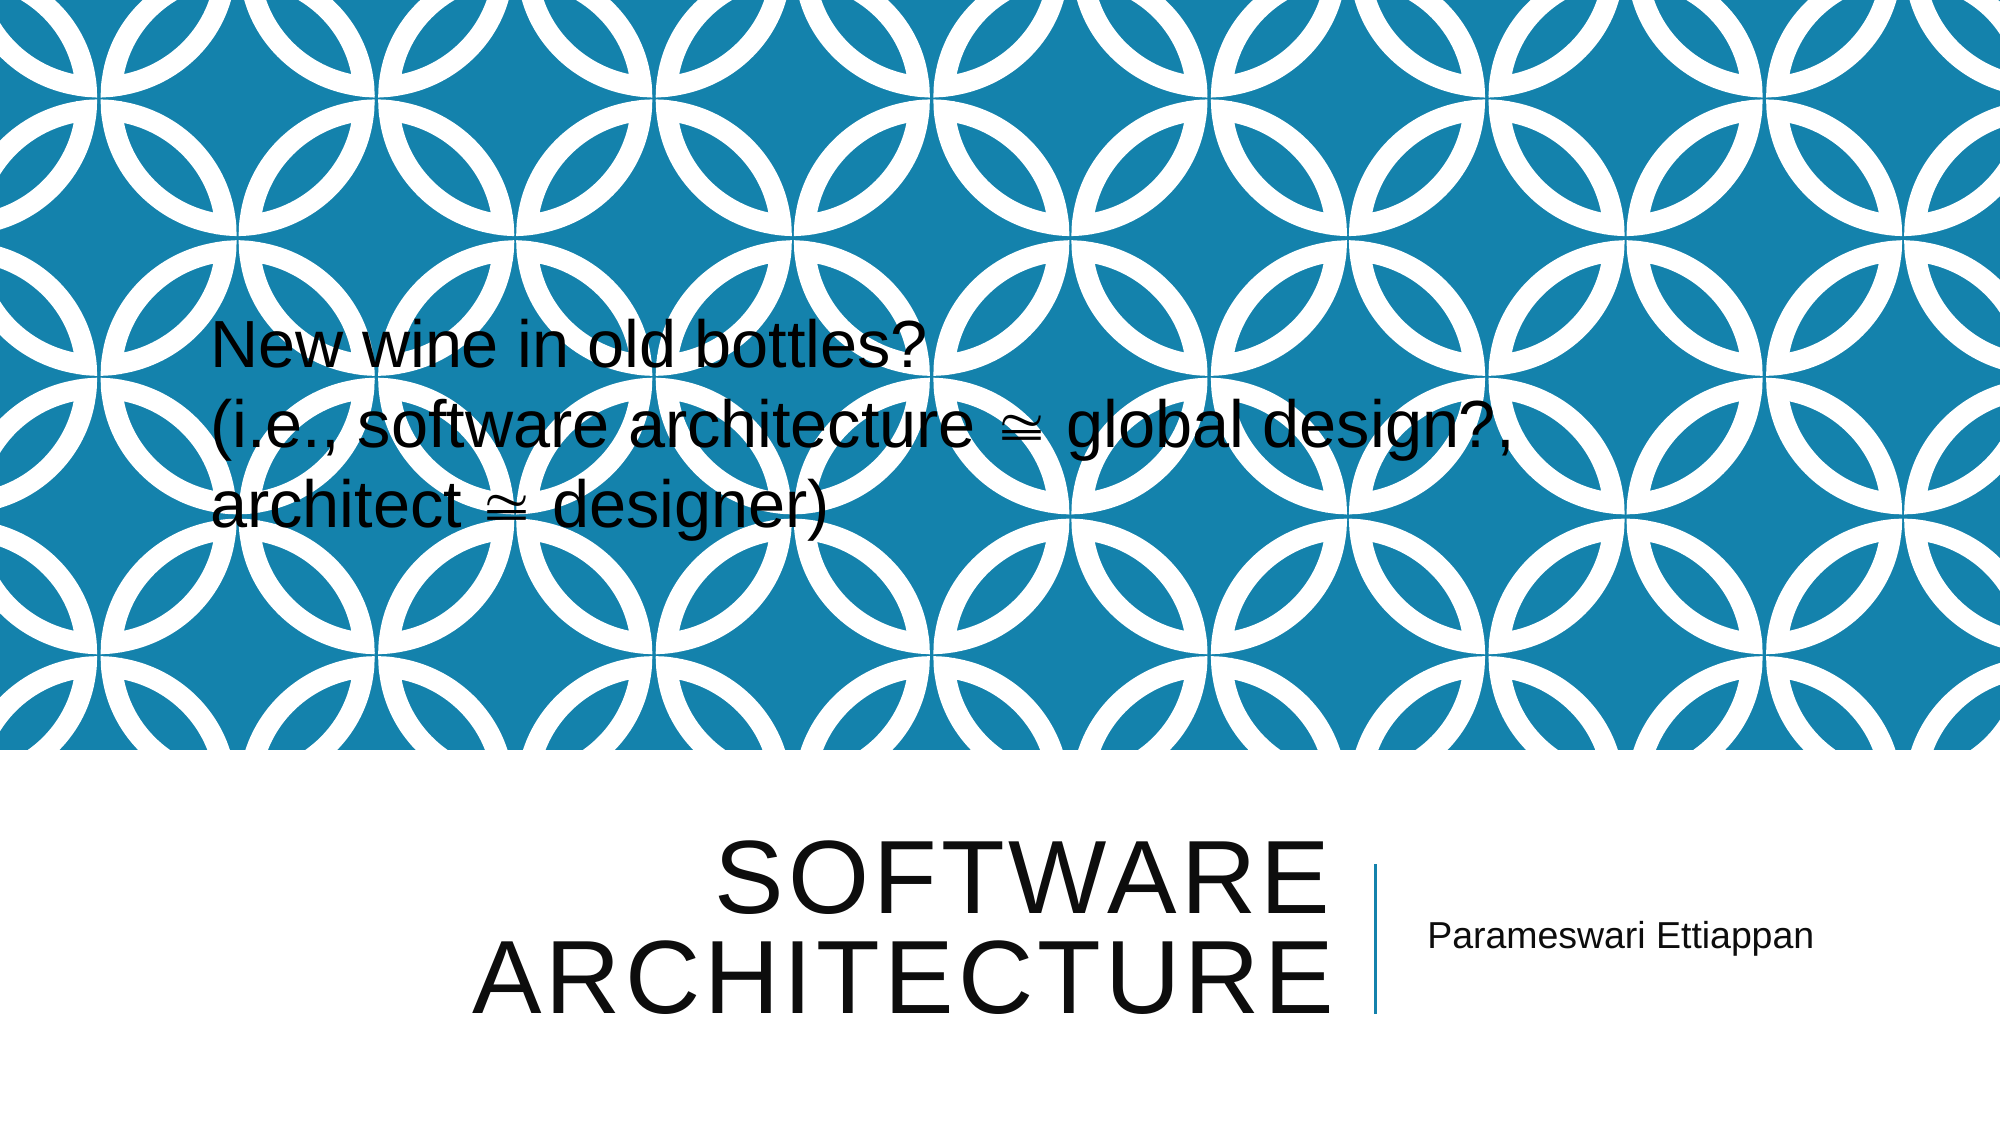

New wine in old bottles?
(i.e., software architecture ≅ global design?,
architect ≅ designer)

# Software Architecture
Parameswari Ettiappan